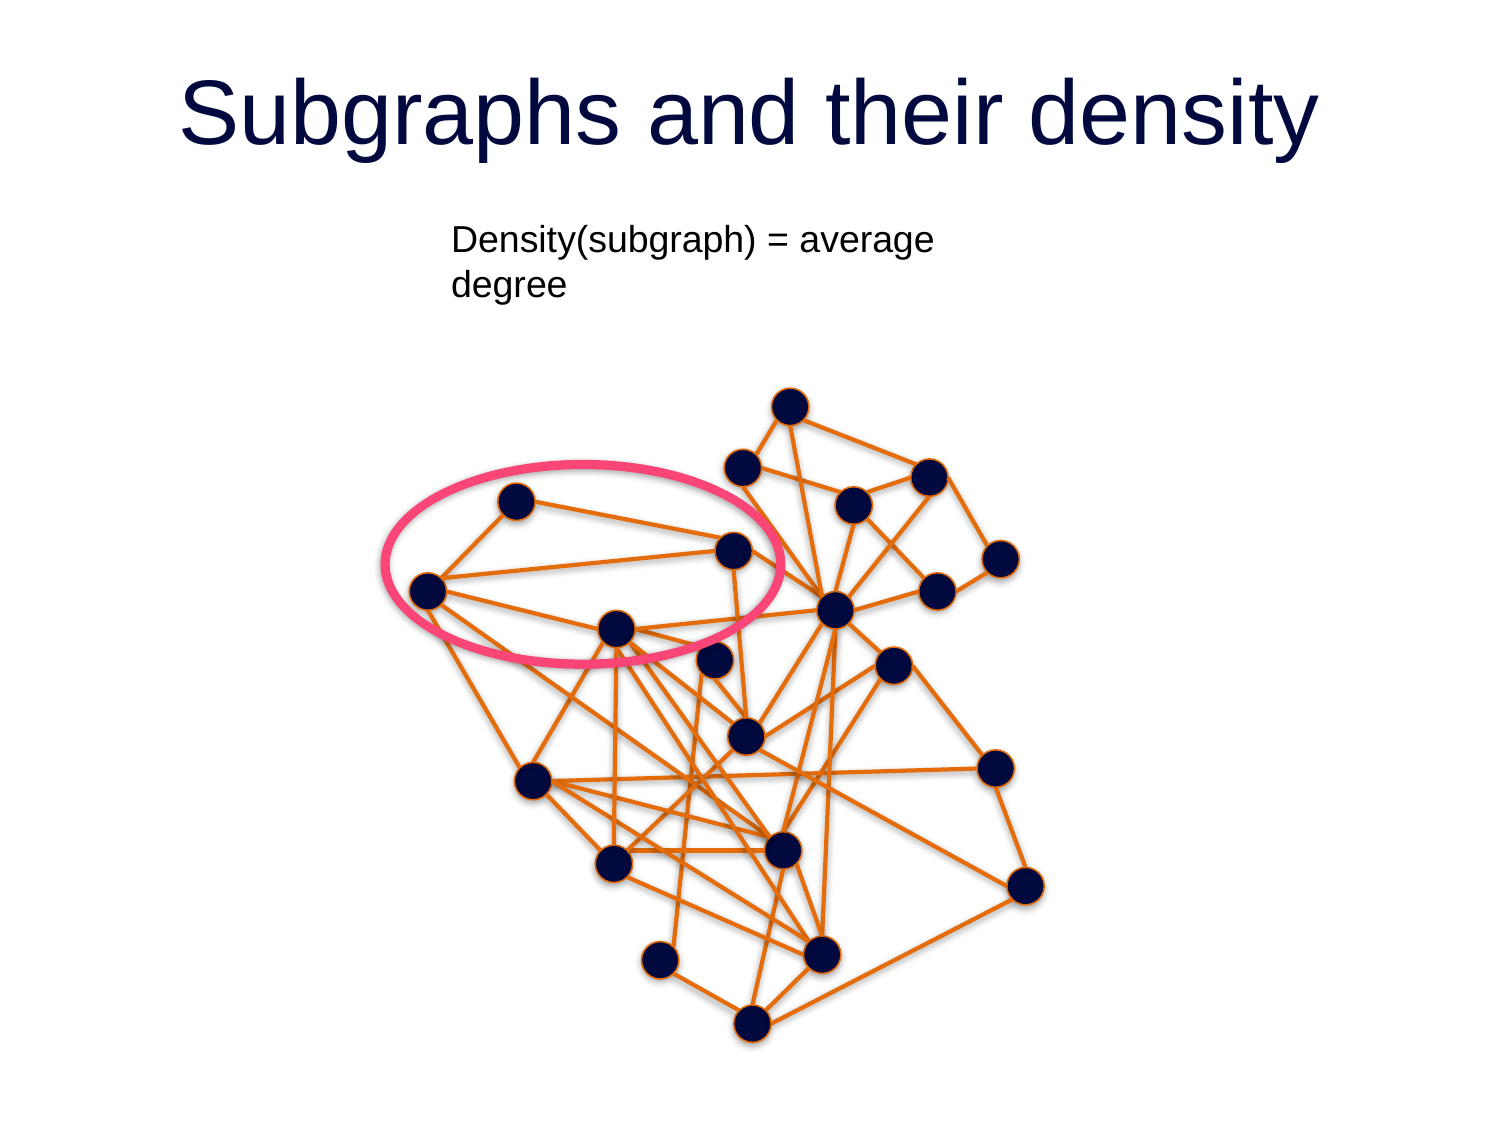

# Subgraphs and their density
Density(subgraph) = average degree